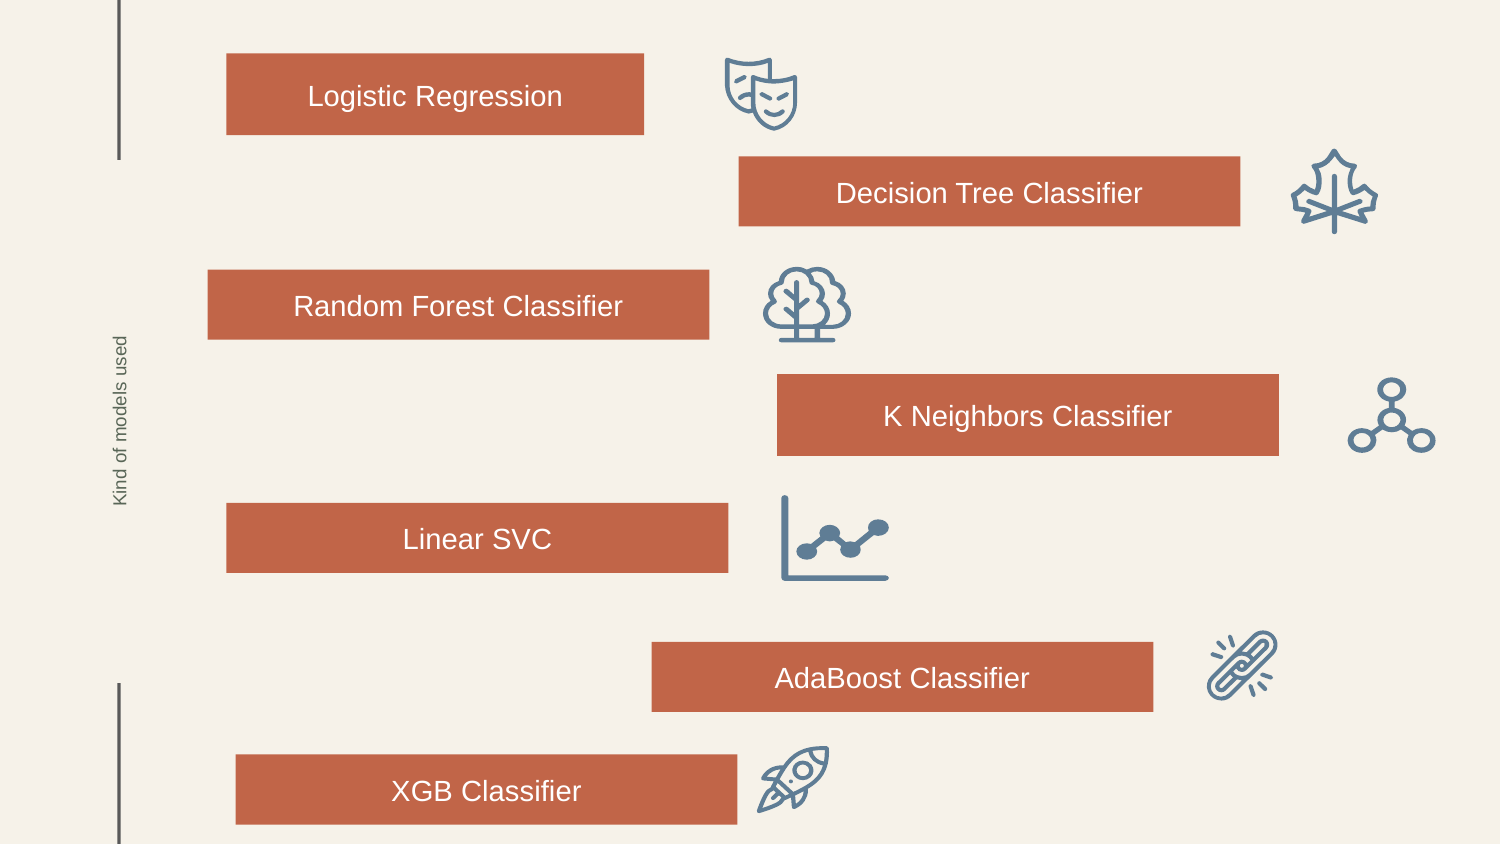

Logistic Regression

Decision Tree Classifier

Random Forest Classifier
K Neighbors Classifier

# Kind of models used

Linear SVC

AdaBoost Classifier

XGB Classifier